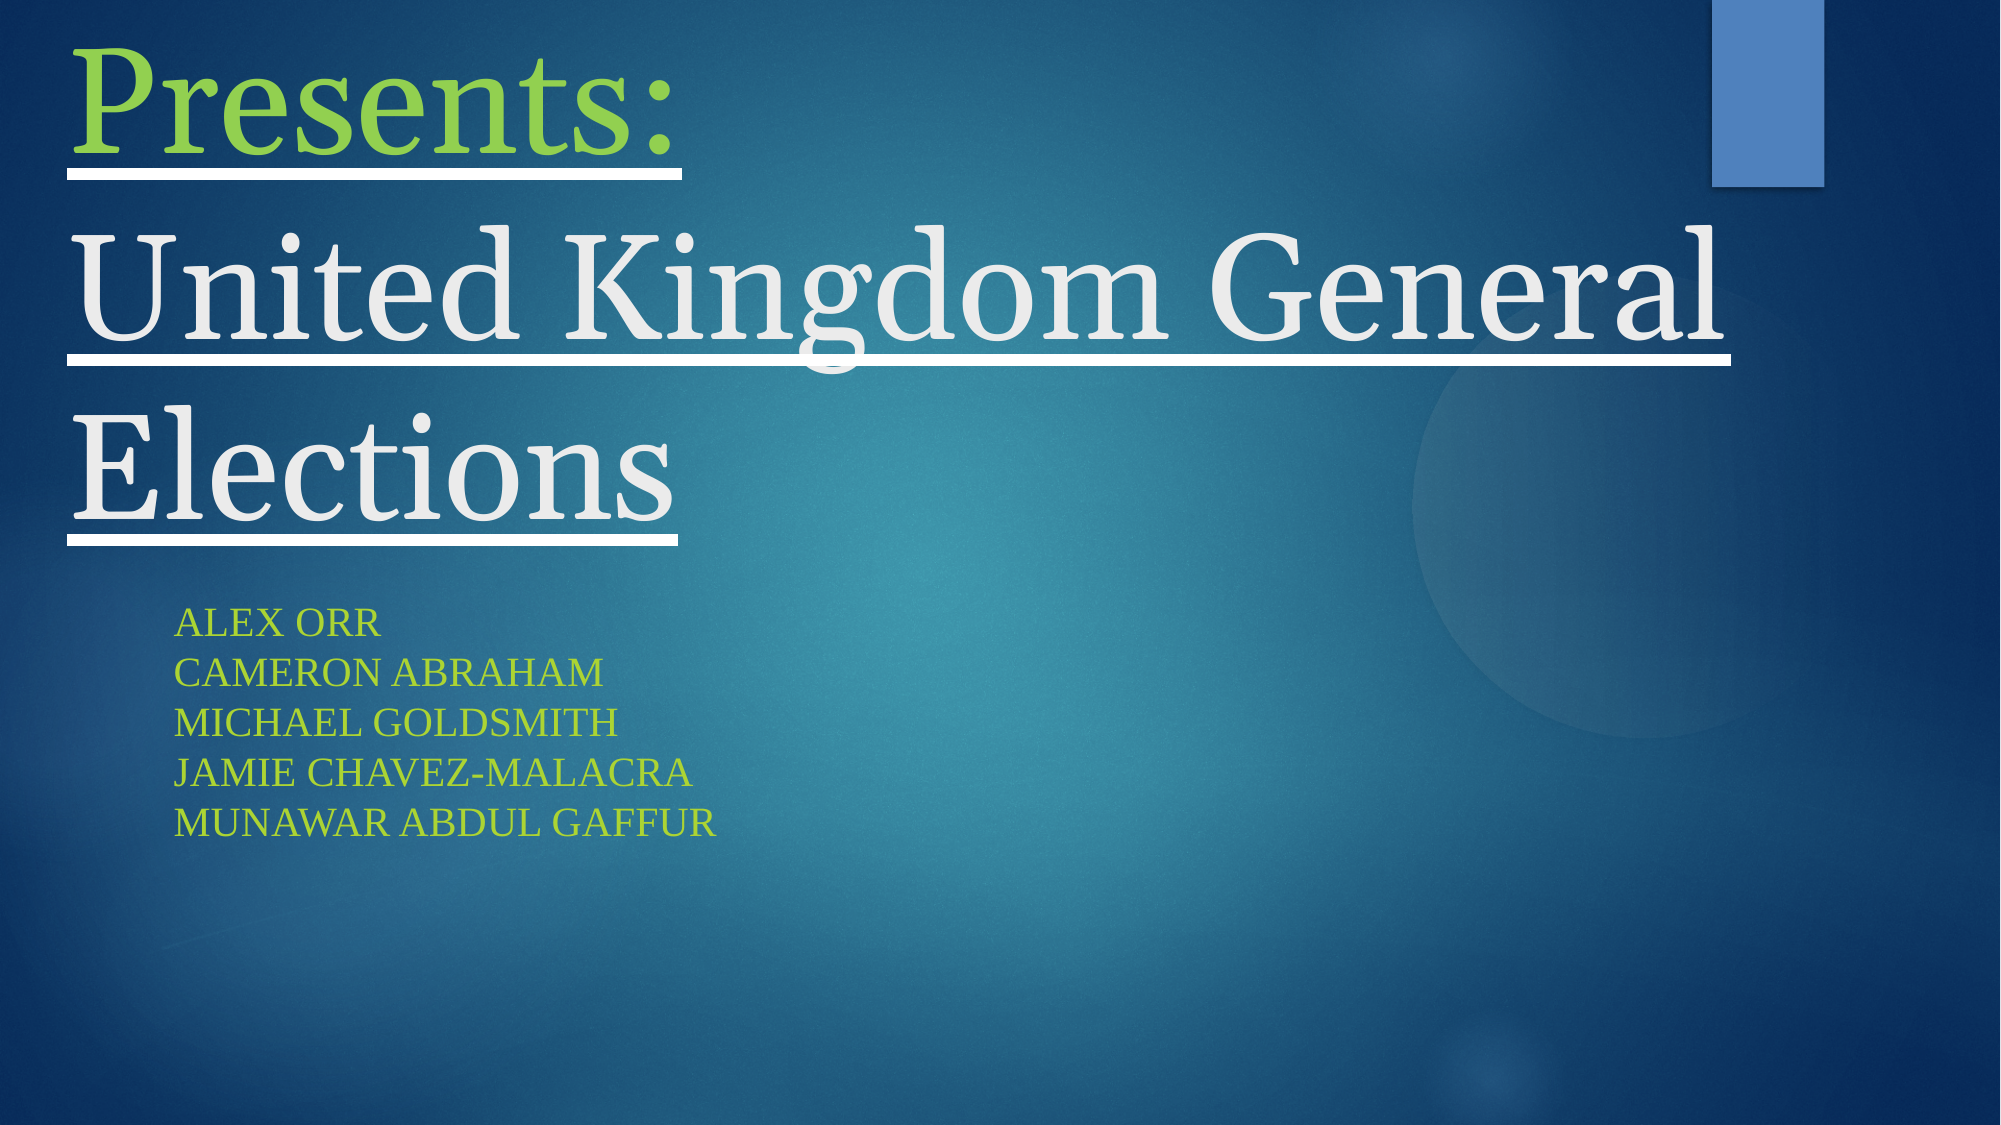

B for Best Presents:
United Kingdom General Elections
AleX ORR
Cameron ABRAHAM
Michael GOLDSMITH
Jamie CHAVEZ-MALACRA
MUNAWAR ABDUL GAFFUR